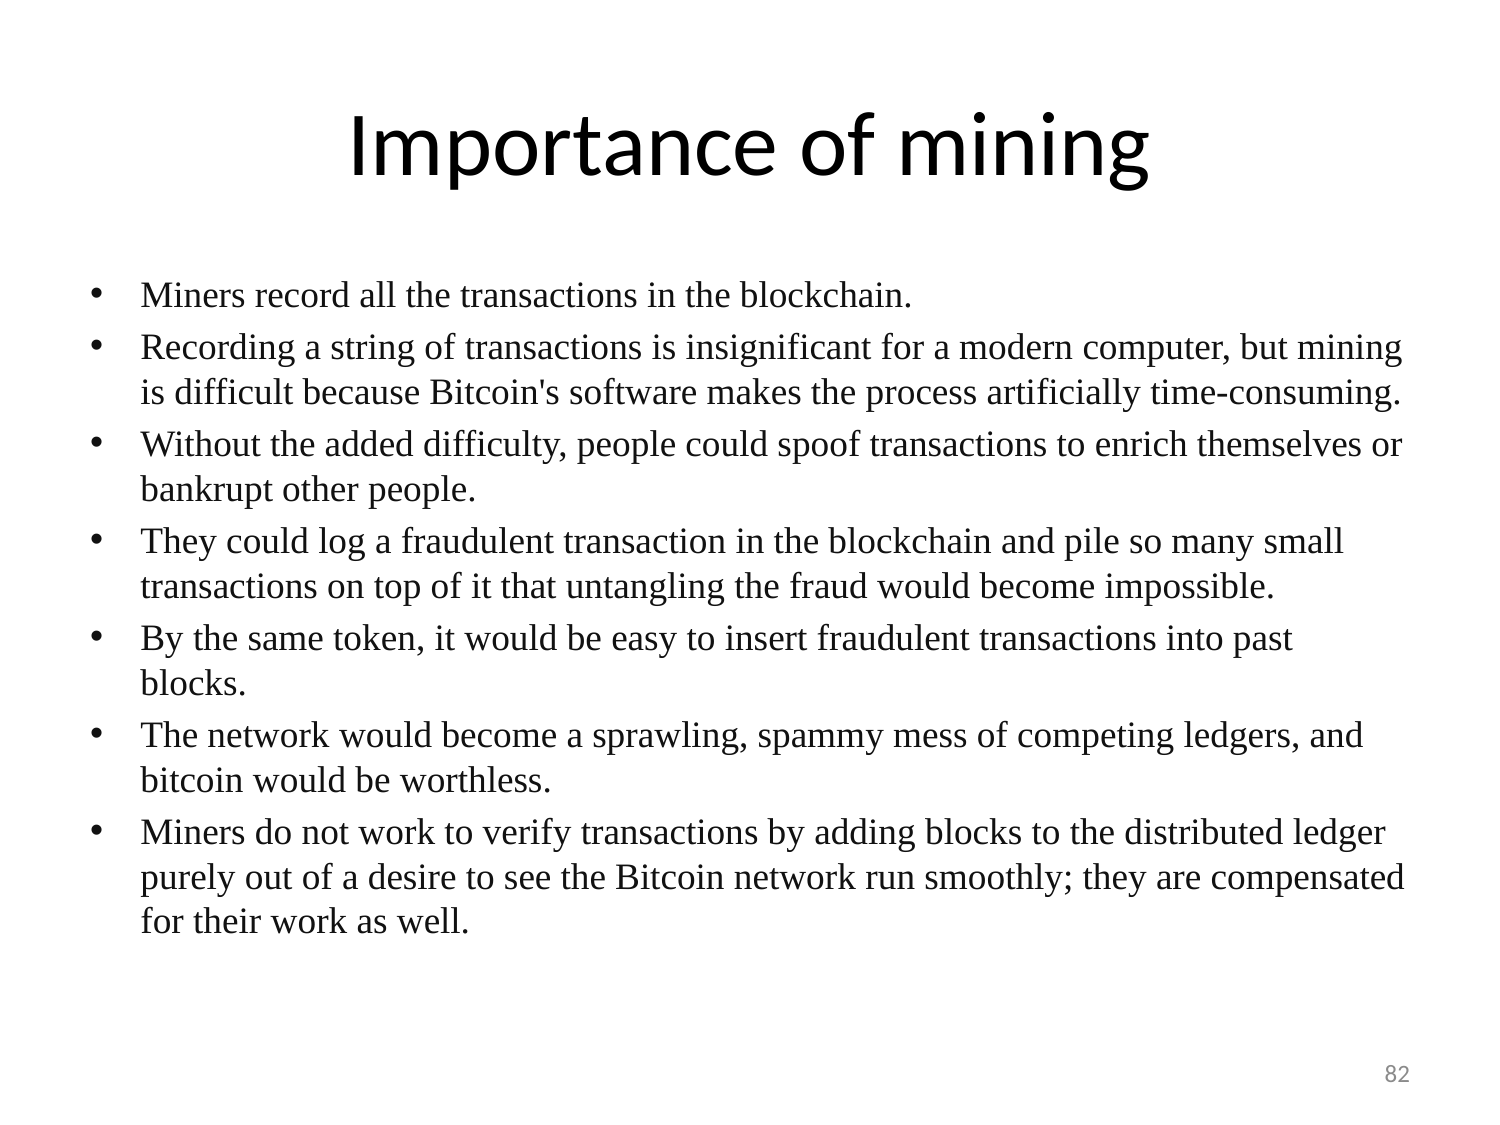

# Importance of mining
Miners record all the transactions in the blockchain.
Recording a string of transactions is insignificant for a modern computer, but mining is difficult because Bitcoin's software makes the process artificially time-consuming.
Without the added difficulty, people could spoof transactions to enrich themselves or bankrupt other people.
They could log a fraudulent transaction in the blockchain and pile so many small transactions on top of it that untangling the fraud would become impossible.
By the same token, it would be easy to insert fraudulent transactions into past blocks.
The network would become a sprawling, spammy mess of competing ledgers, and bitcoin would be worthless.
Miners do not work to verify transactions by adding blocks to the distributed ledger purely out of a desire to see the Bitcoin network run smoothly; they are compensated for their work as well.
82